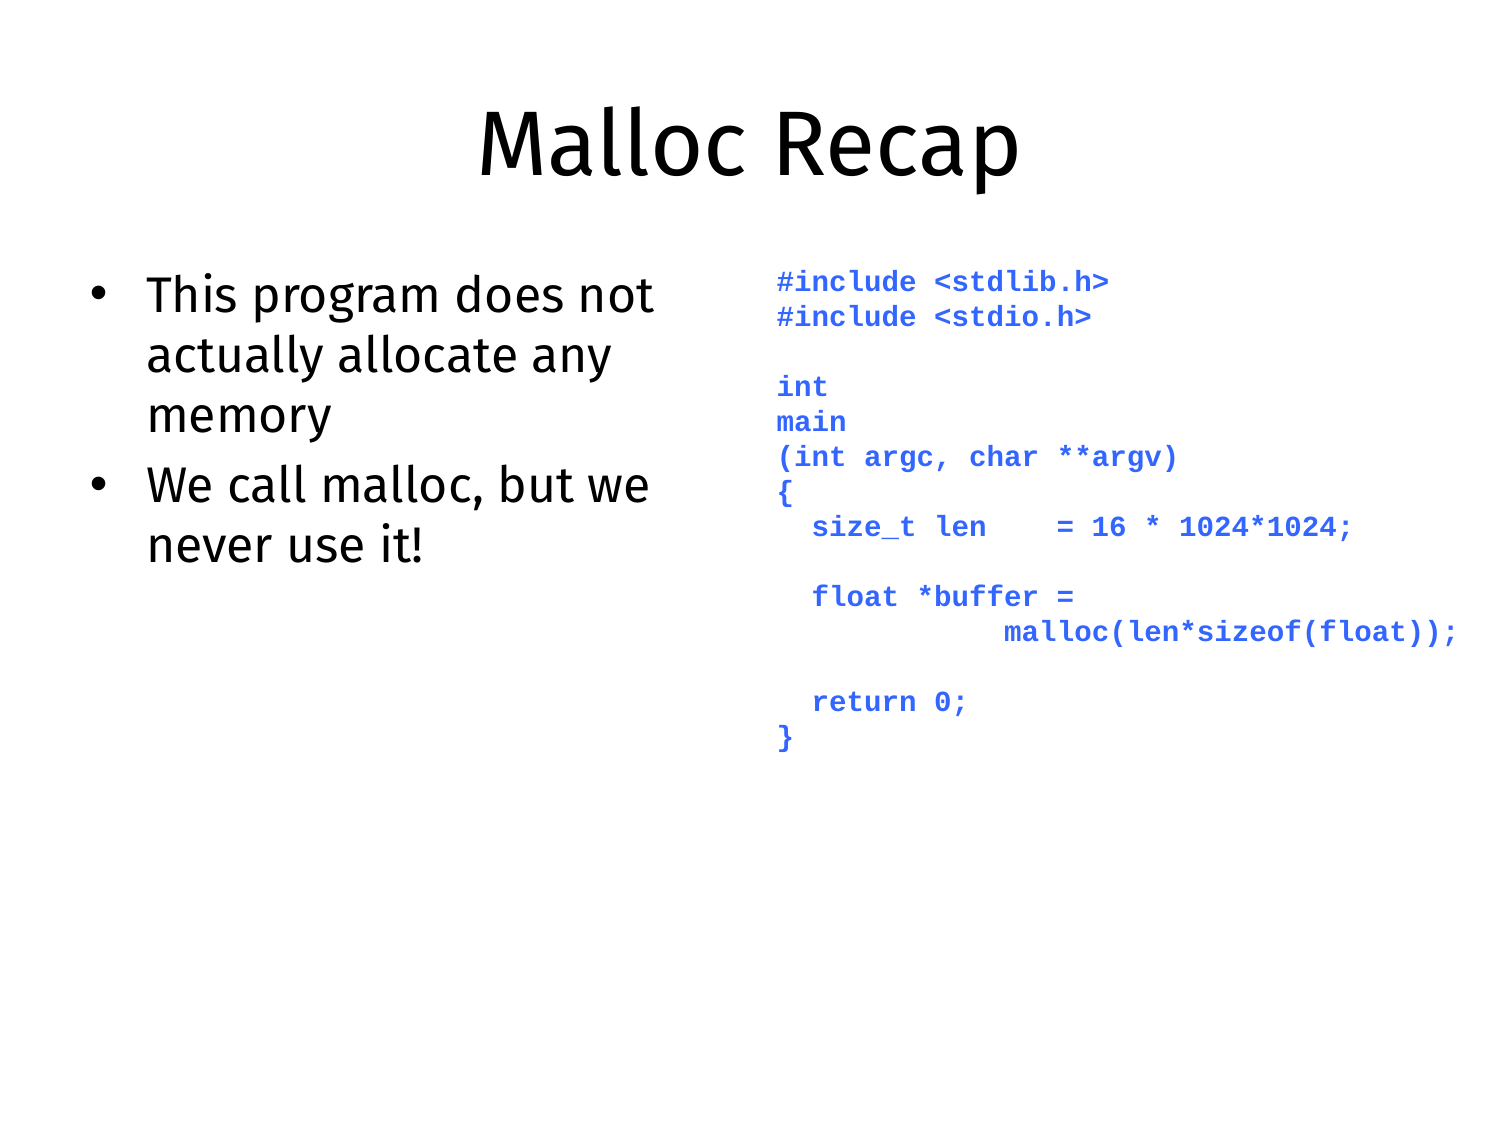

Malloc Recap
This program does not actually allocate any memory
We call malloc, but we never use it!
#include <stdlib.h>
#include <stdio.h>

int
main
(int argc, char **argv)
{
  size_t len    = 16 * 1024*1024;

  float *buffer =
             malloc(len*sizeof(float));

  return 0;
}